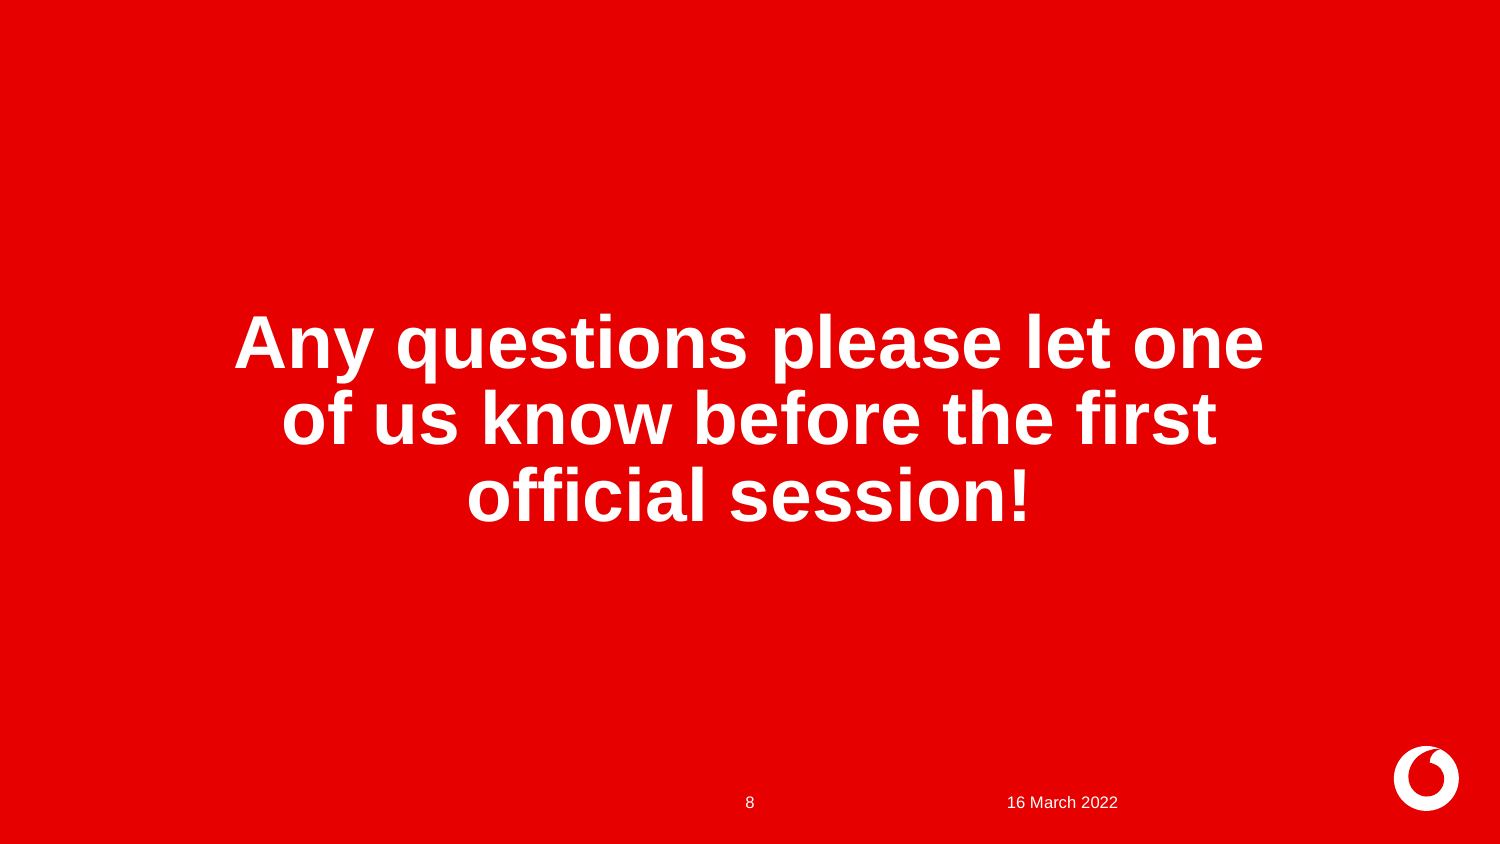

# Any questions please let one of us know before the first official session!
16 March 2022
8